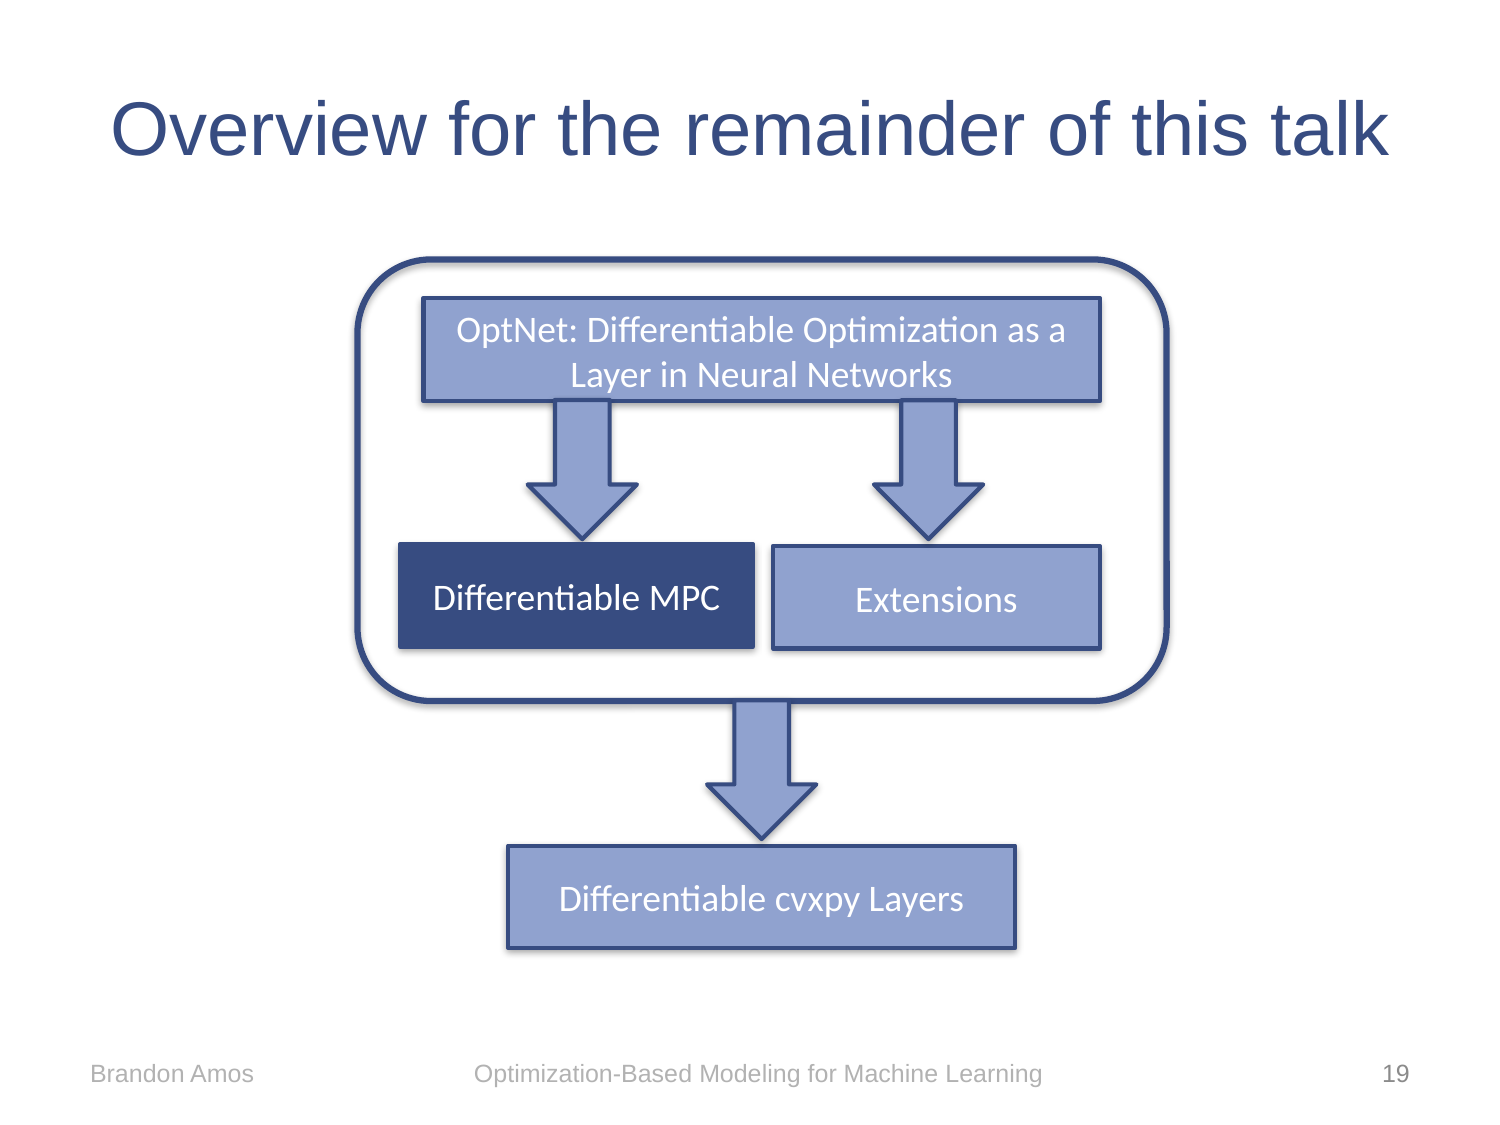

# Overview for the remainder of this talk

OptNet: Differentiable Optimization as a Layer in Neural Networks

Differentiable MPC
Extensions

Differentiable cvxpy Layers
Optimization-Based Modeling for Machine Learning
Brandon Amos
19